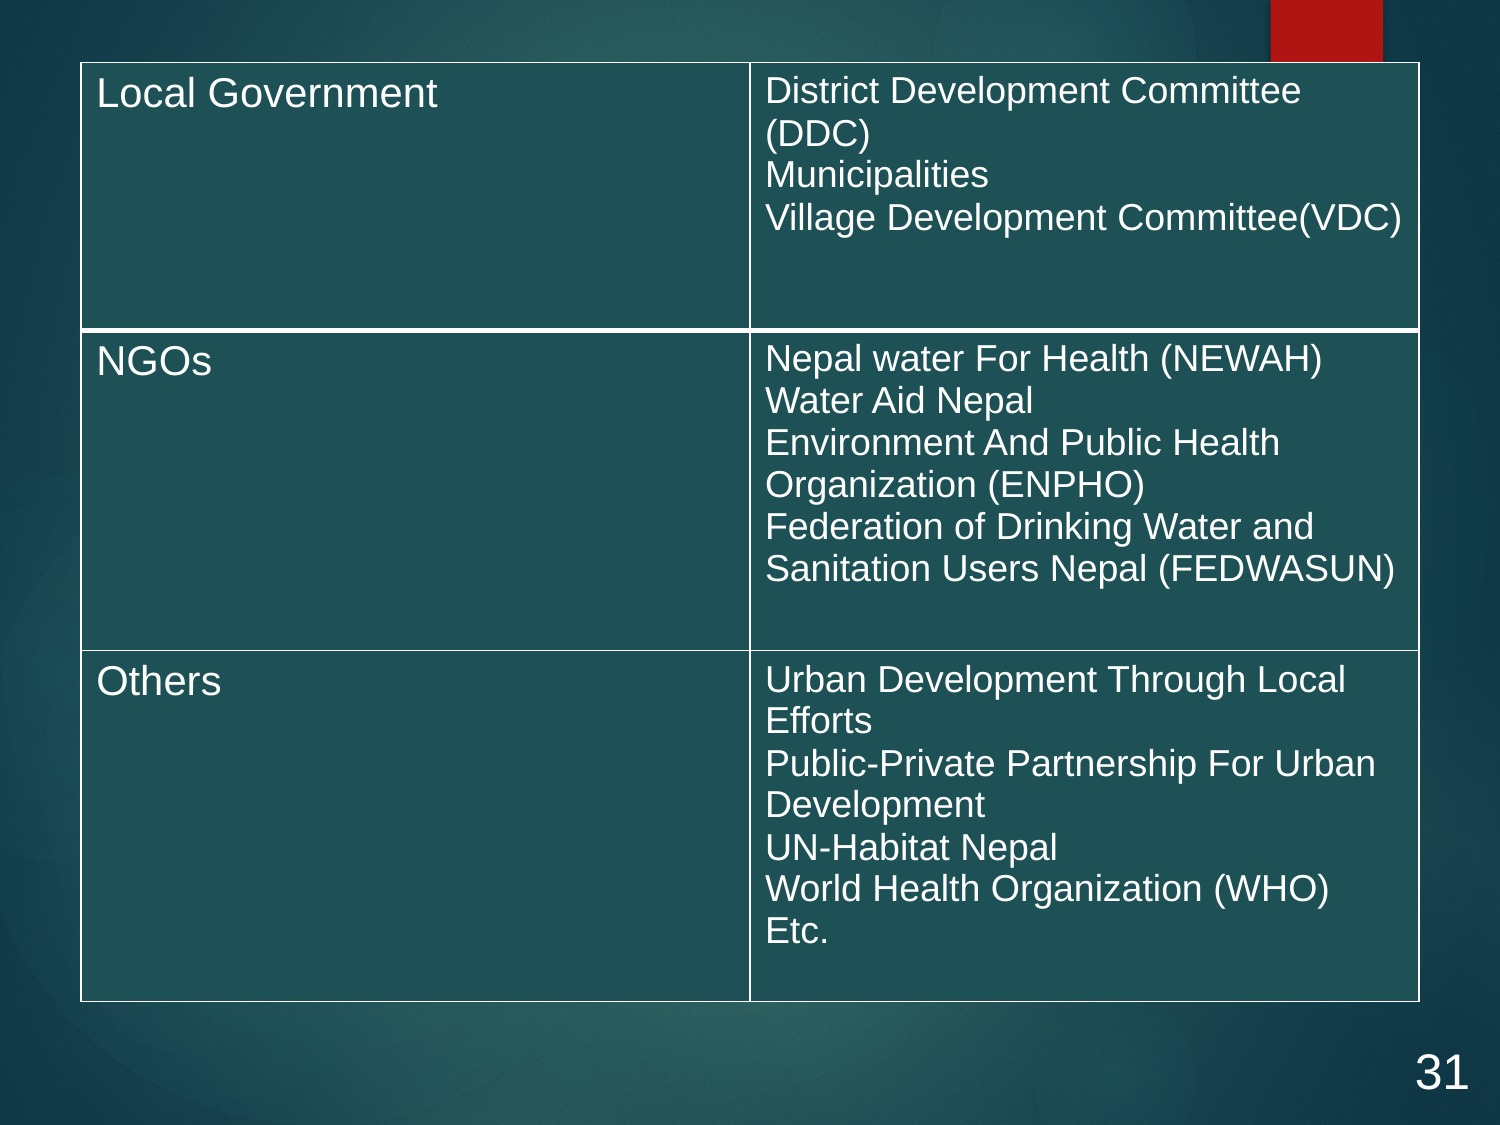

| Local Government | District Development Committee (DDC) Municipalities Village Development Committee(VDC) |
| --- | --- |
| NGOs | Nepal water For Health (NEWAH) Water Aid Nepal Environment And Public Health Organization (ENPHO) Federation of Drinking Water and Sanitation Users Nepal (FEDWASUN) |
| Others | Urban Development Through Local Efforts Public-Private Partnership For Urban Development UN-Habitat Nepal World Health Organization (WHO) Etc. |
31